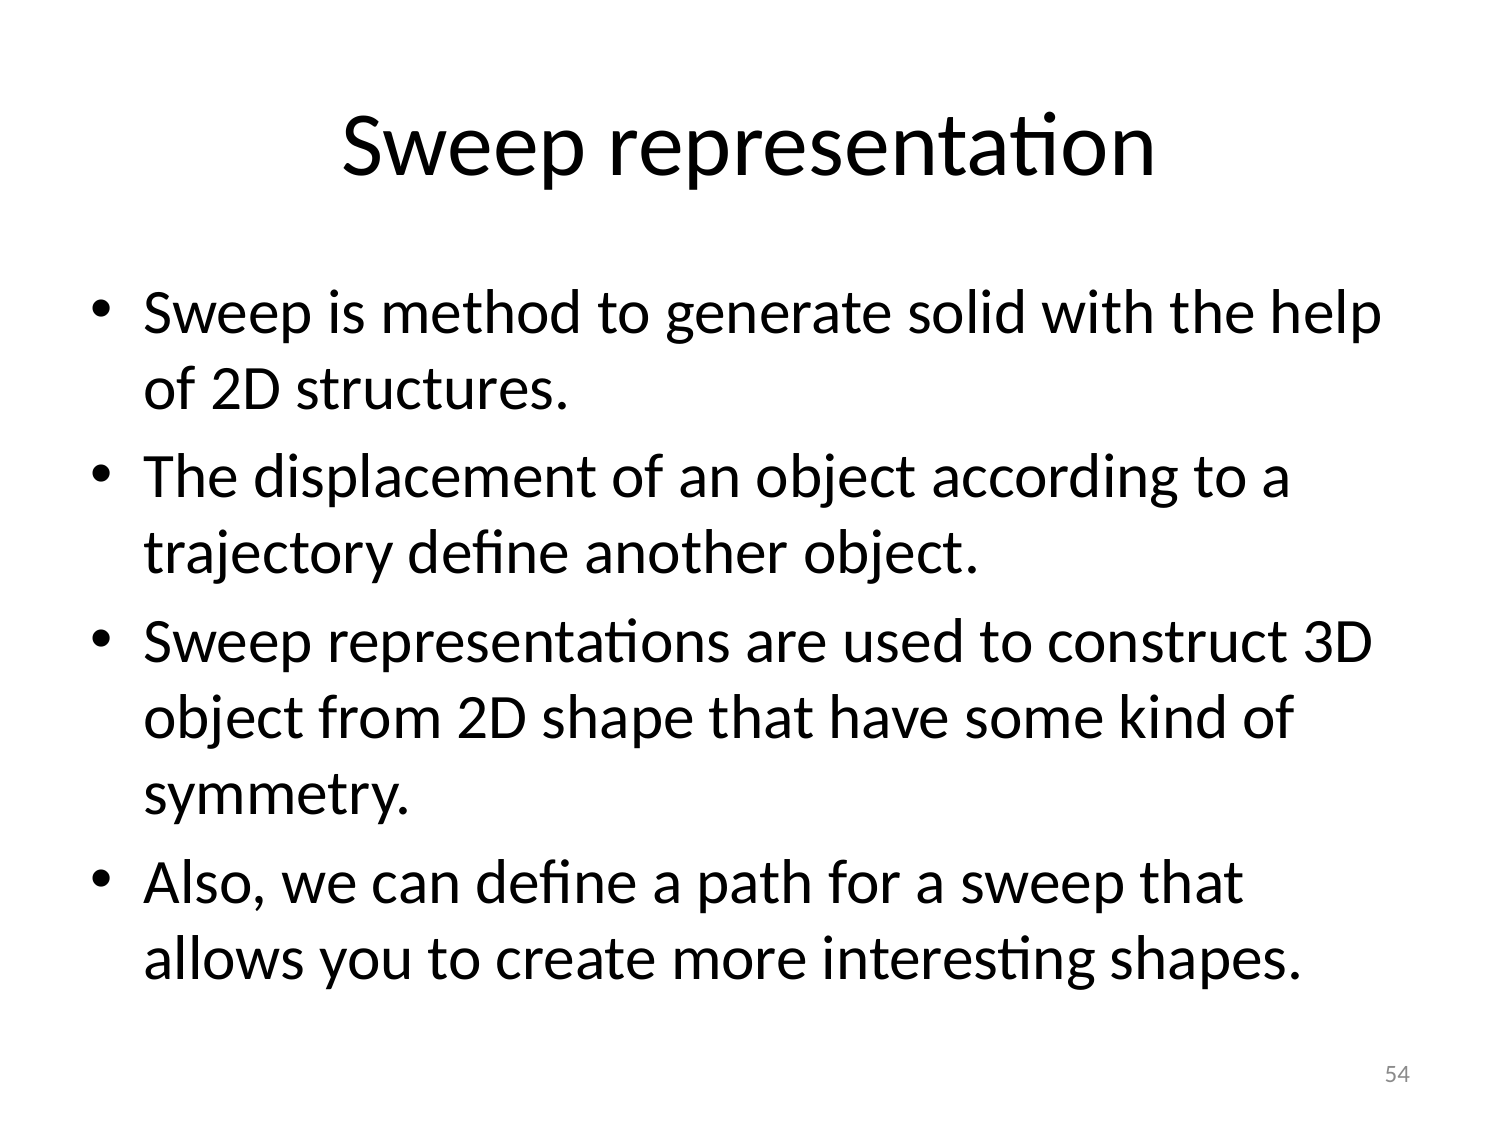

# Sweep representation
Sweep is method to generate solid with the help of 2D structures.
The displacement of an object according to a trajectory define another object.
Sweep representations are used to construct 3D object from 2D shape that have some kind of symmetry.
Also, we can define a path for a sweep that allows you to create more interesting shapes.

54